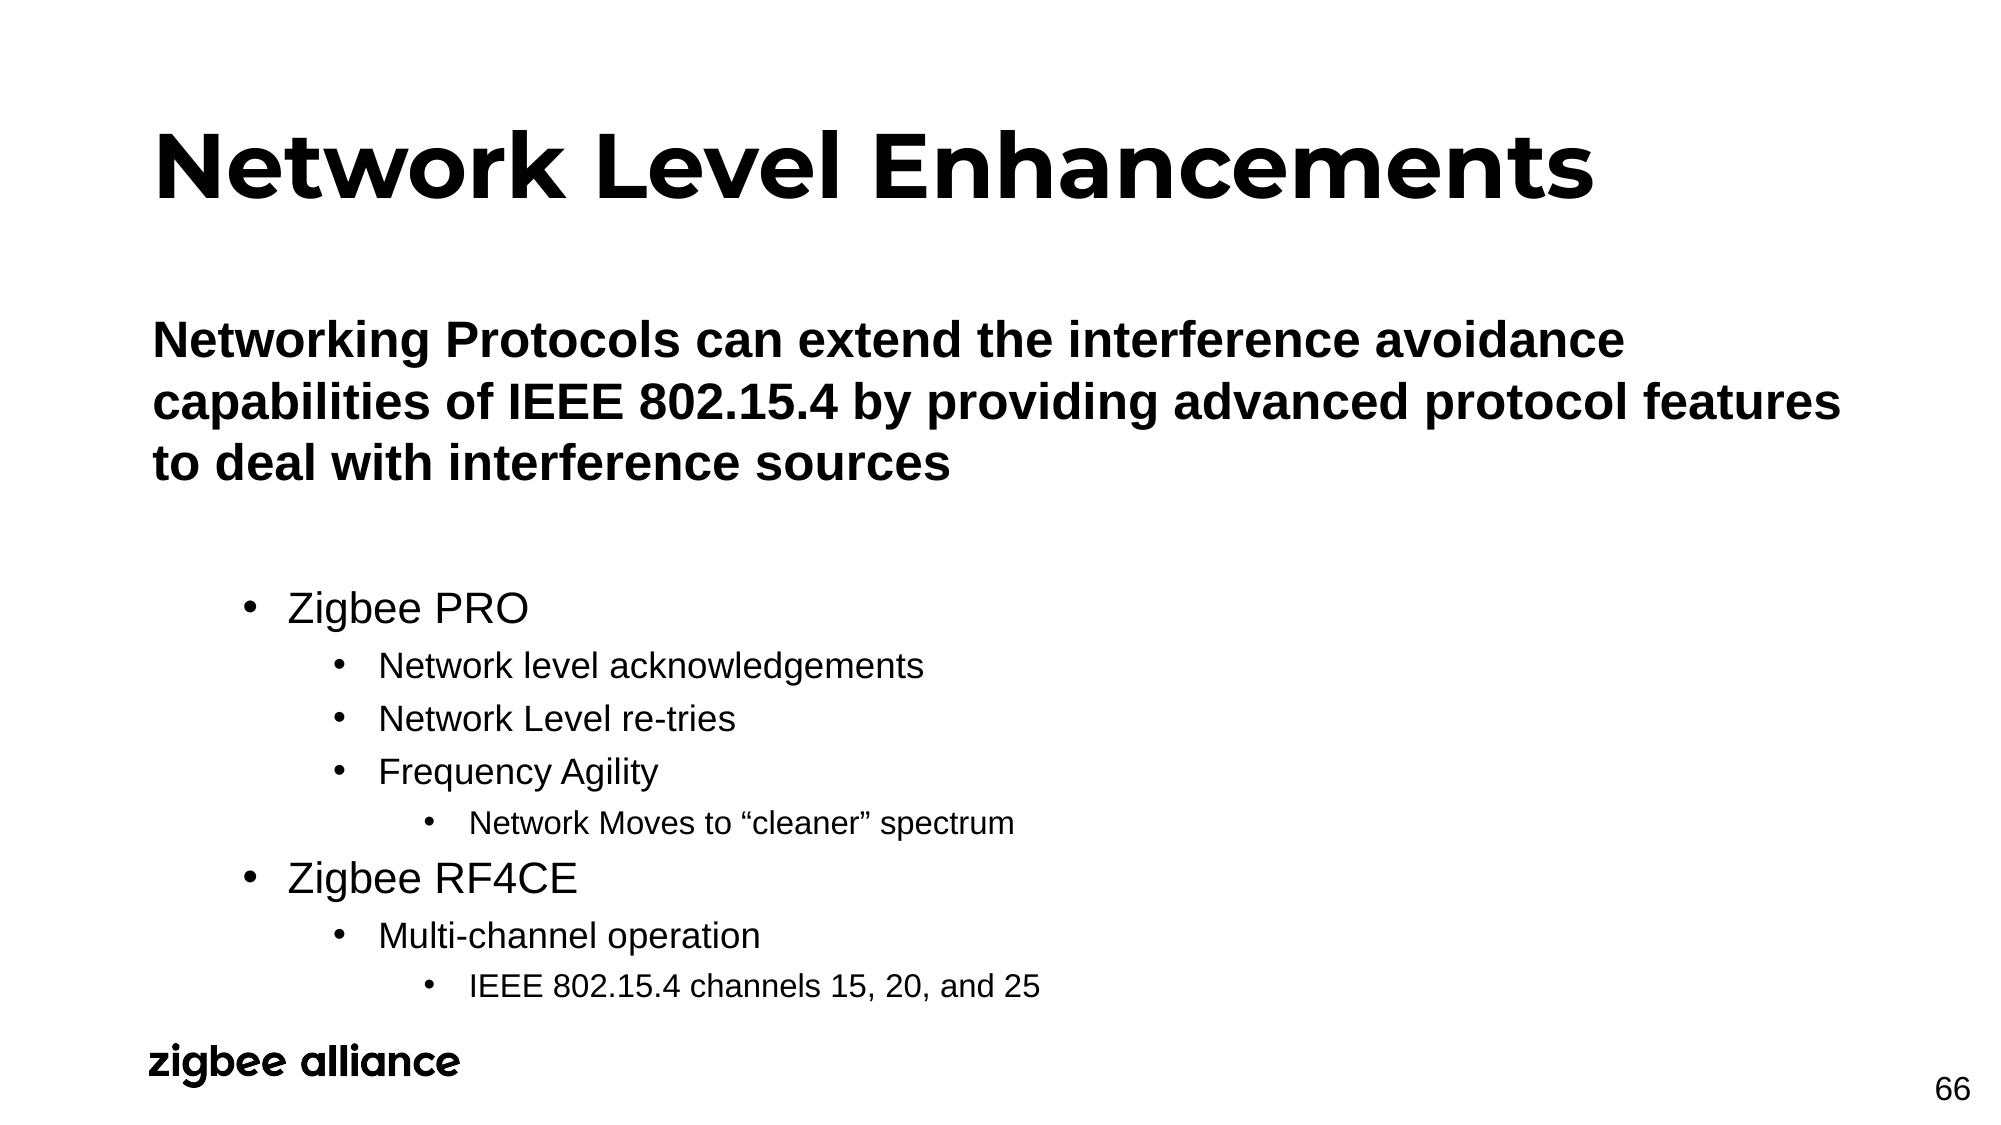

Network Level Enhancements
Networking Protocols can extend the interference avoidance capabilities of IEEE 802.15.4 by providing advanced protocol features to deal with interference sources

Zigbee PRO
Network level acknowledgements
Network Level re-tries
Frequency Agility
Network Moves to “cleaner” spectrum
Zigbee RF4CE
Multi-channel operation
IEEE 802.15.4 channels 15, 20, and 25